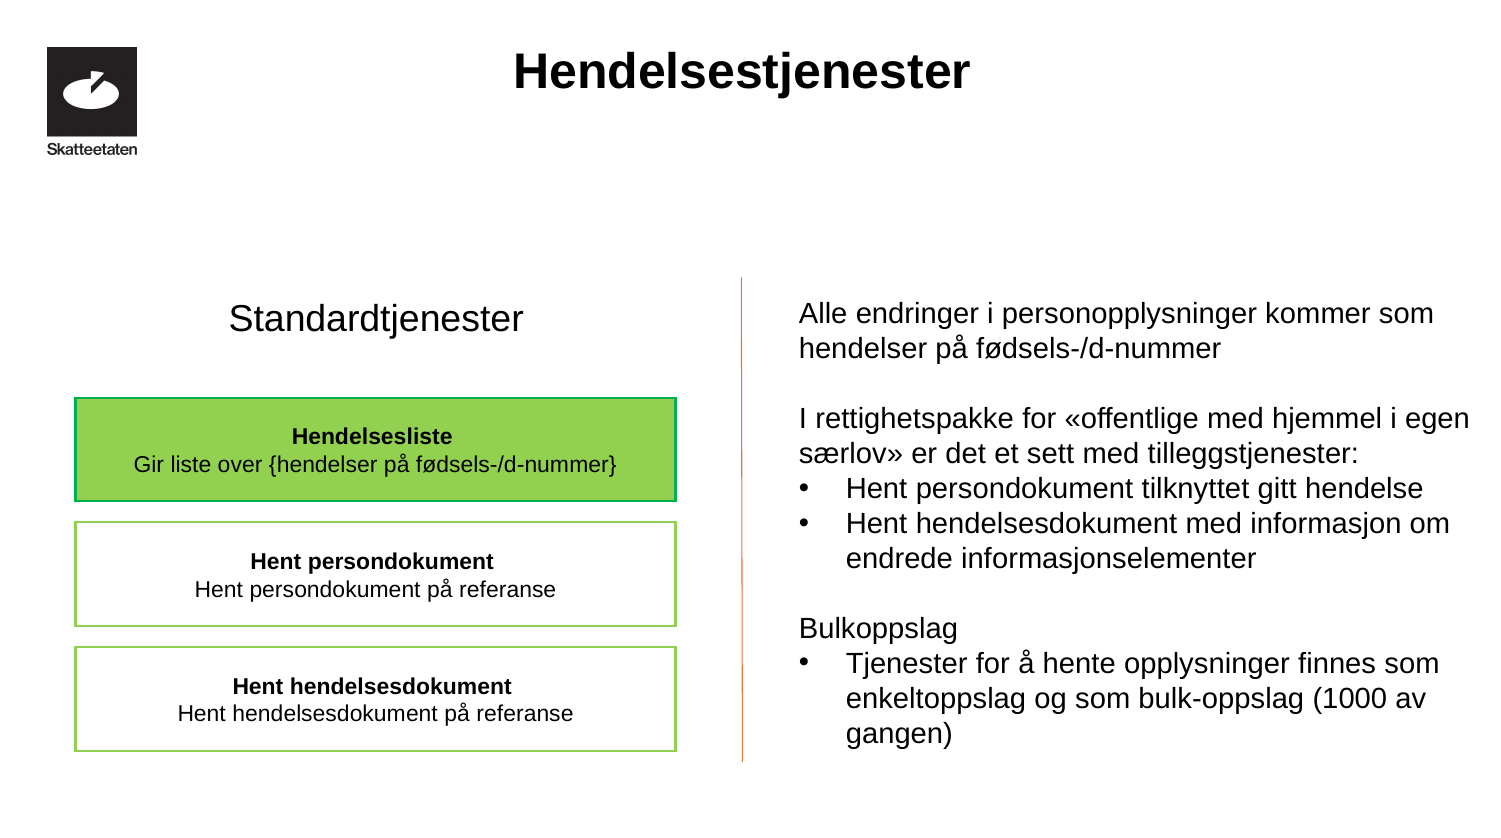

# Hendelsestjenester
Alle endringer i personopplysninger kommer som hendelser på fødsels-/d-nummer

I rettighetspakke for «offentlige med hjemmel i egen særlov» er det et sett med tilleggstjenester:
Hent persondokument tilknyttet gitt hendelse
Hent hendelsesdokument med informasjon om endrede informasjonselementer

Bulkoppslag
Tjenester for å hente opplysninger finnes som enkeltoppslag og som bulk-oppslag (1000 av gangen)
Standardtjenester

Hendelsesliste
Gir liste over {hendelser på fødsels-/d-nummer}
Hent persondokument
Hent persondokument på referanse
Hent hendelsesdokument
Hent hendelsesdokument på referanse